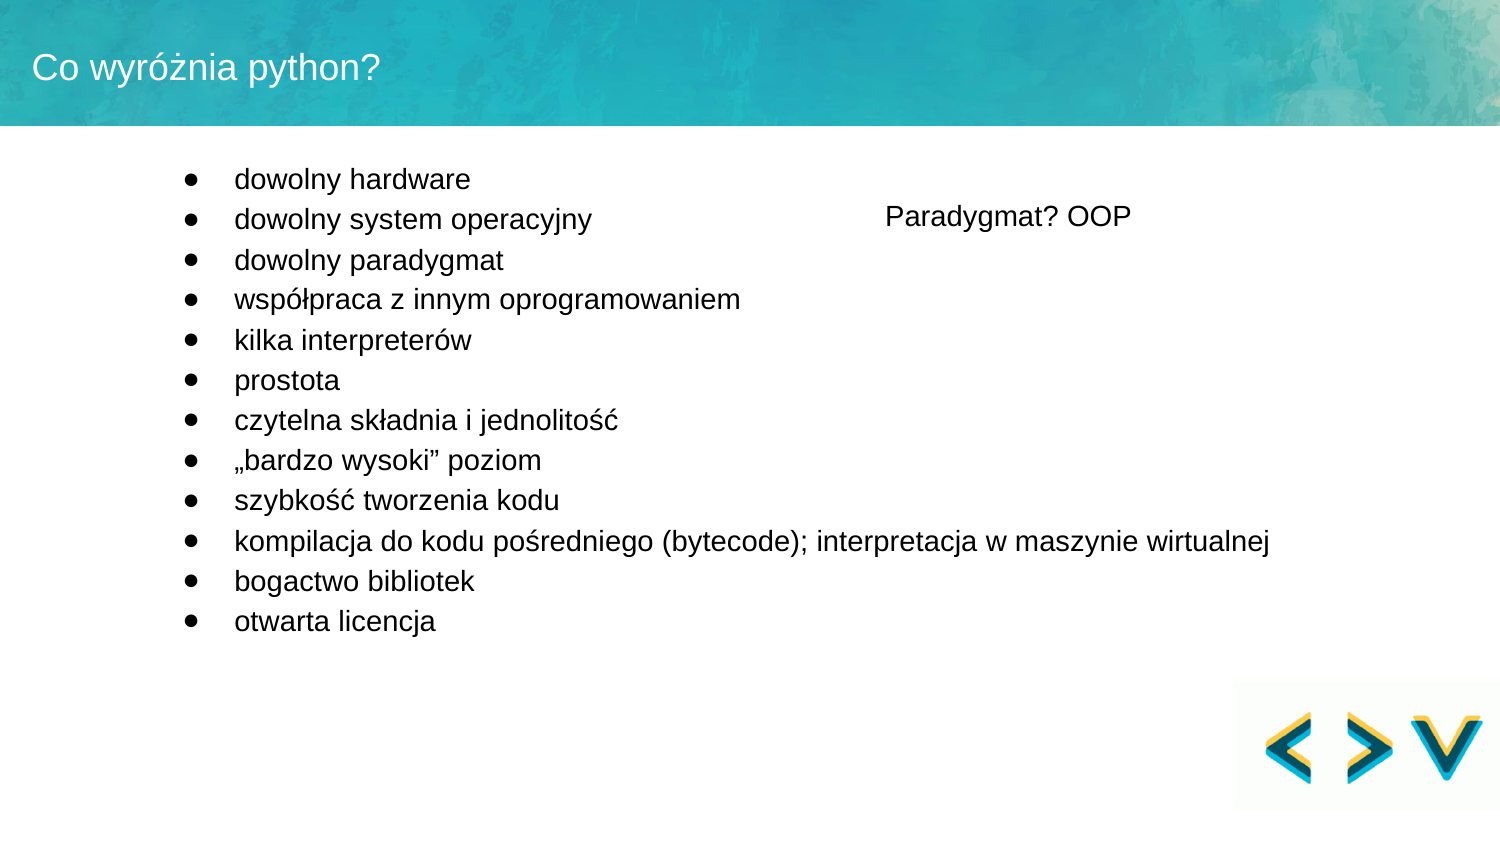

Co wyróżnia python?
dowolny hardware
dowolny system operacyjny
dowolny paradygmat
współpraca z innym oprogramowaniem
kilka interpreterów
prostota
czytelna składnia i jednolitość
„bardzo wysoki” poziom
szybkość tworzenia kodu
kompilacja do kodu pośredniego (bytecode); interpretacja w maszynie wirtualnej
bogactwo bibliotek
otwarta licencja
Paradygmat? OOP